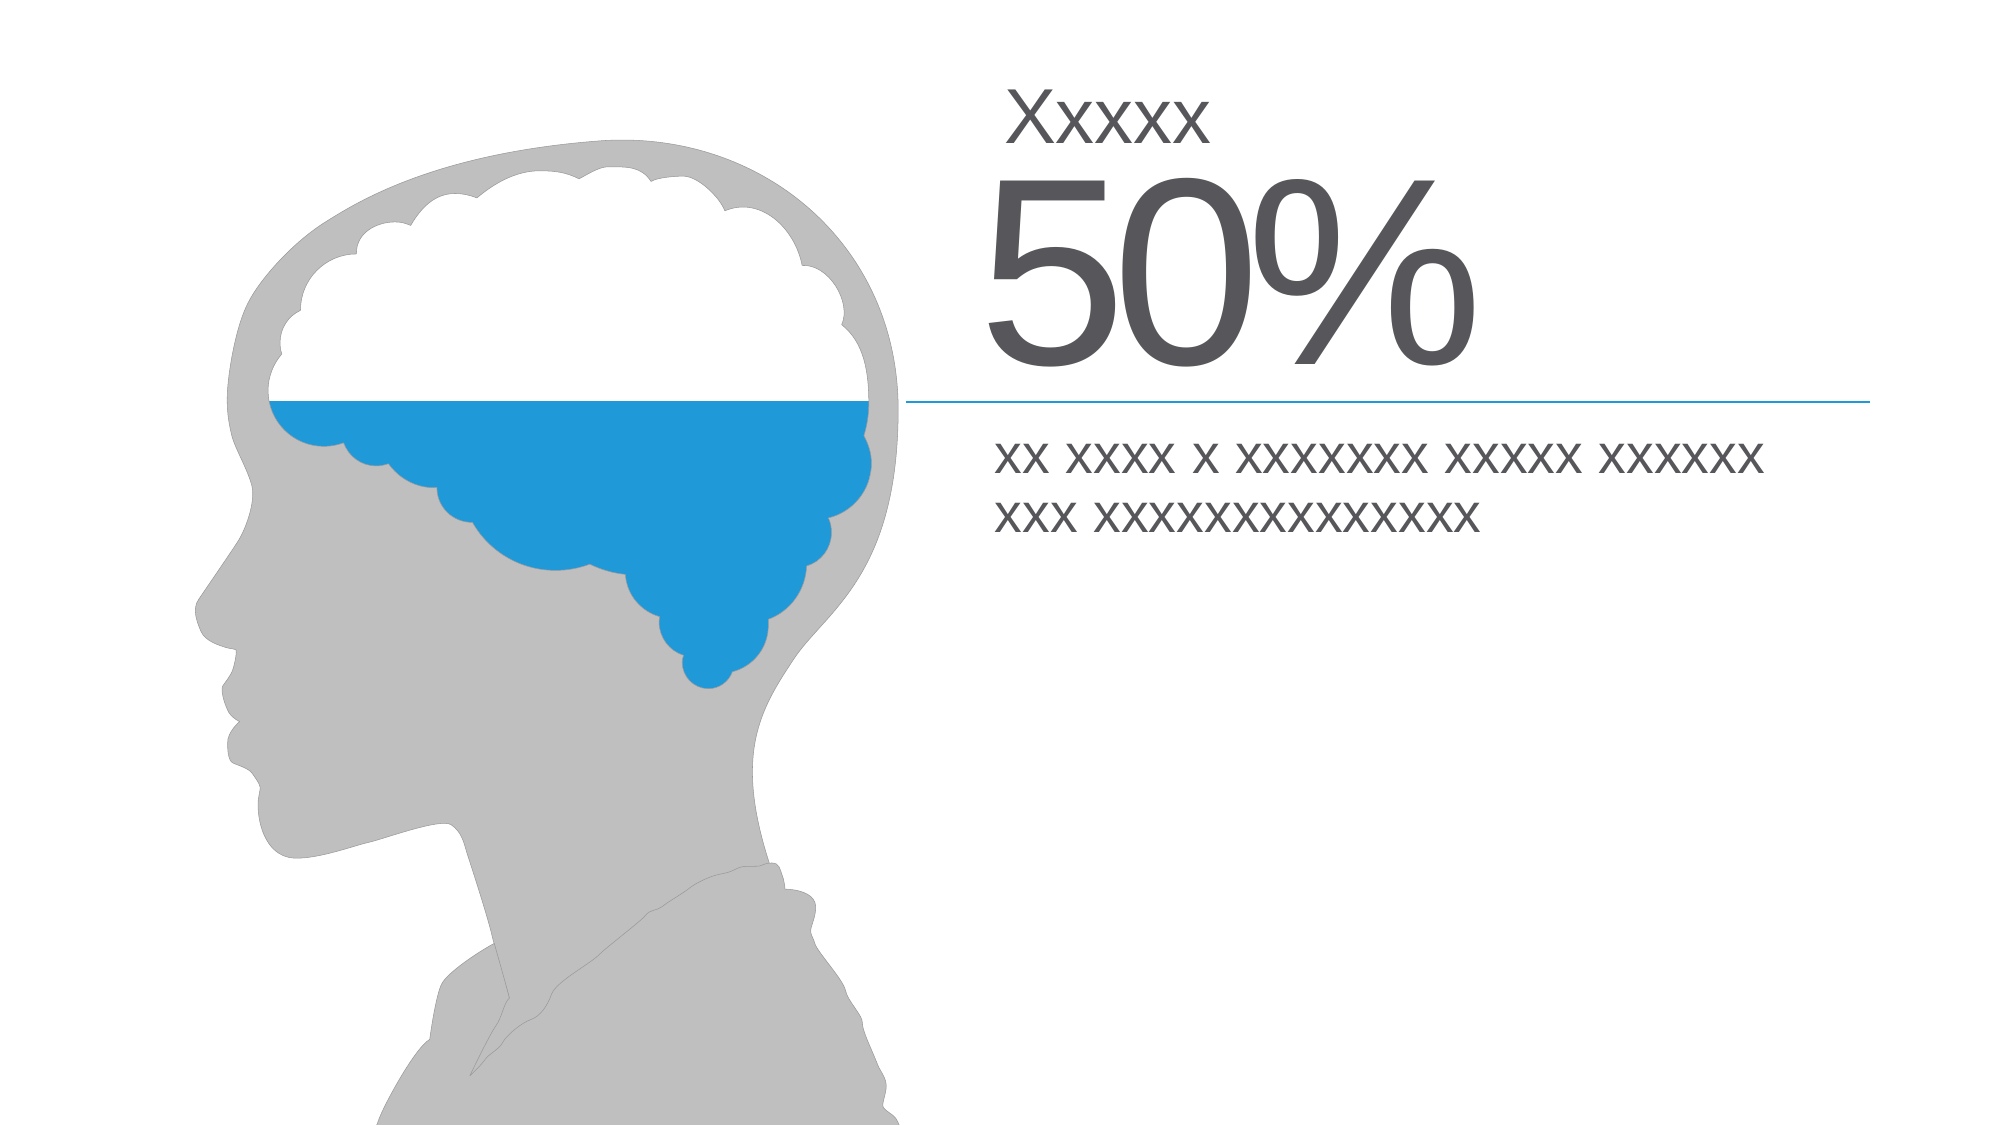

Xxxxx
50%

xx xxxx x xxxxxxx xxxxx xxxxxx xxx xxxxxxxxxxxxxx